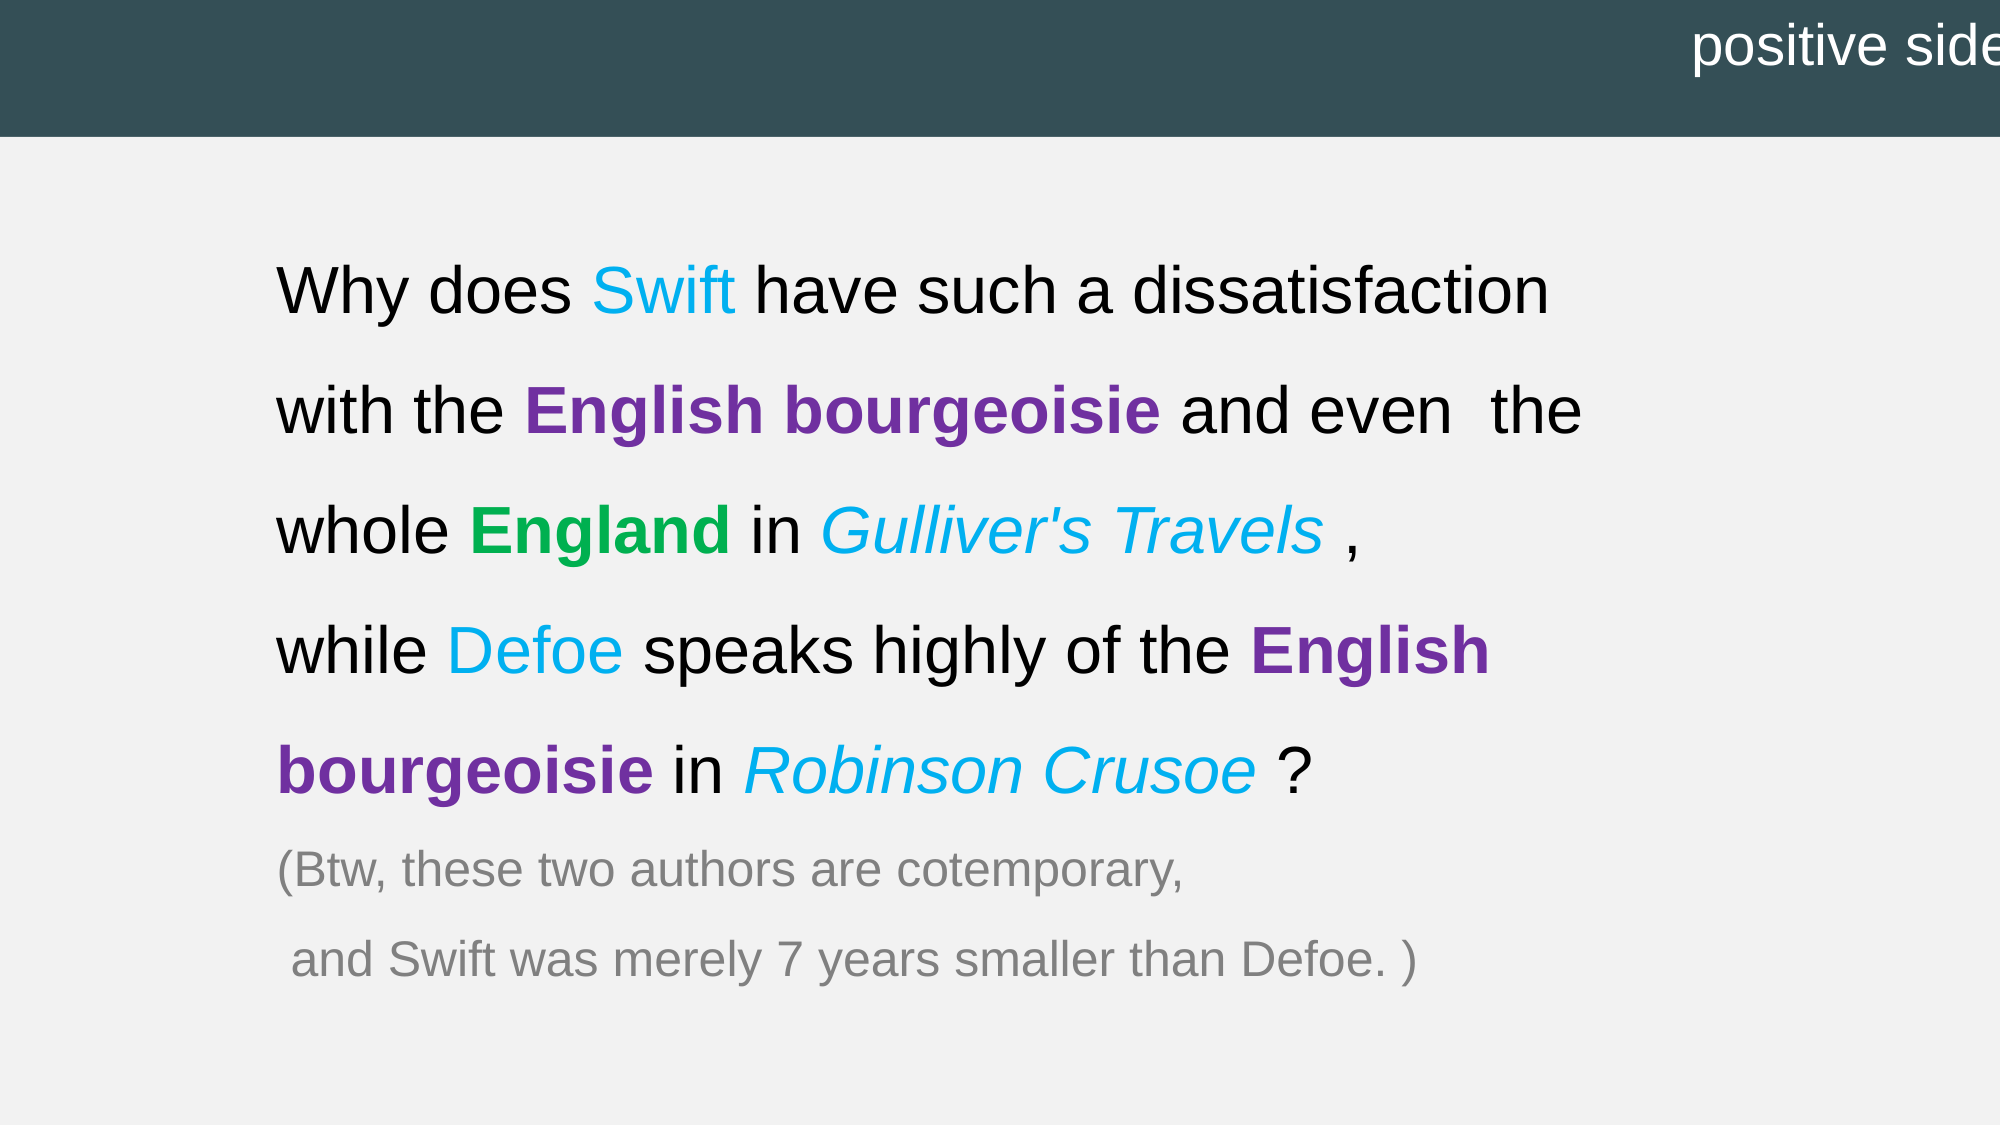

positive side
Why does Swift have such a dissatisfaction
with the English bourgeoisie and even  the whole England in Gulliver's Travels ,
while Defoe speaks highly of the English bourgeoisie in Robinson Crusoe ?
(Btw, these two authors are cotemporary,
 and Swift was merely 7 years smaller than Defoe. )